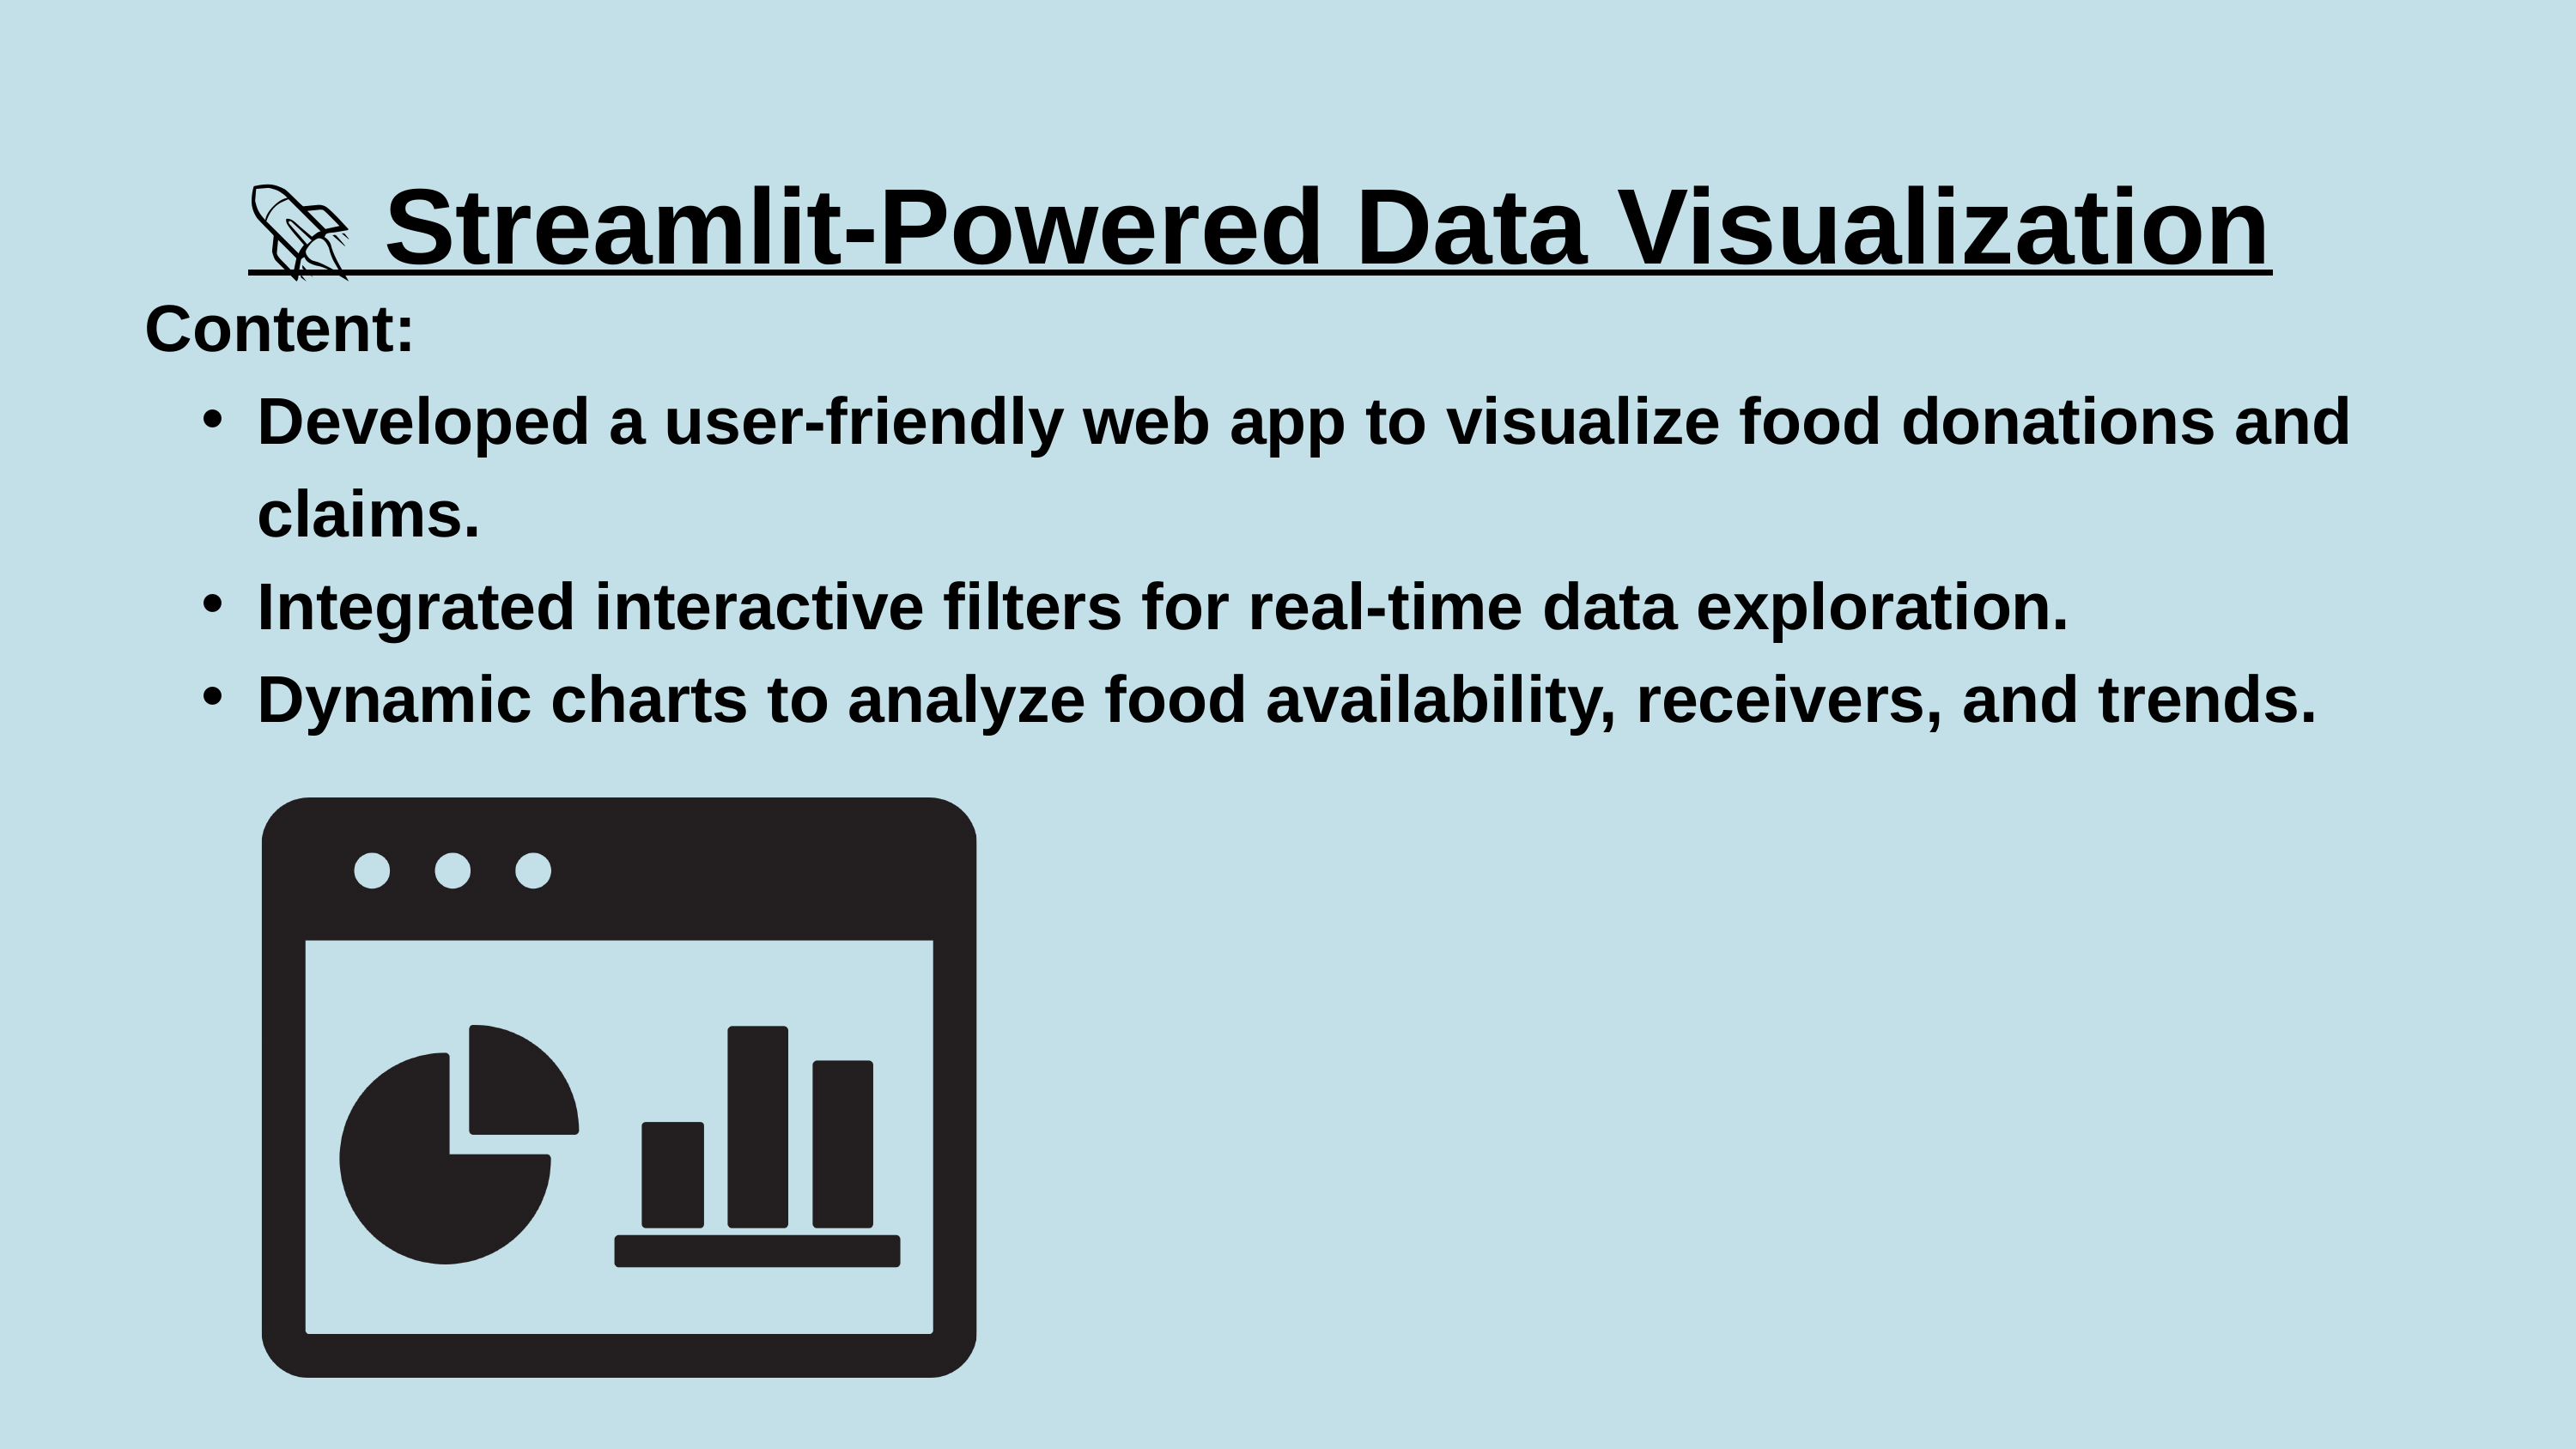

🚀 Streamlit-Powered Data Visualization
Content:
Developed a user-friendly web app to visualize food donations and claims.
Integrated interactive filters for real-time data exploration.
Dynamic charts to analyze food availability, receivers, and trends.